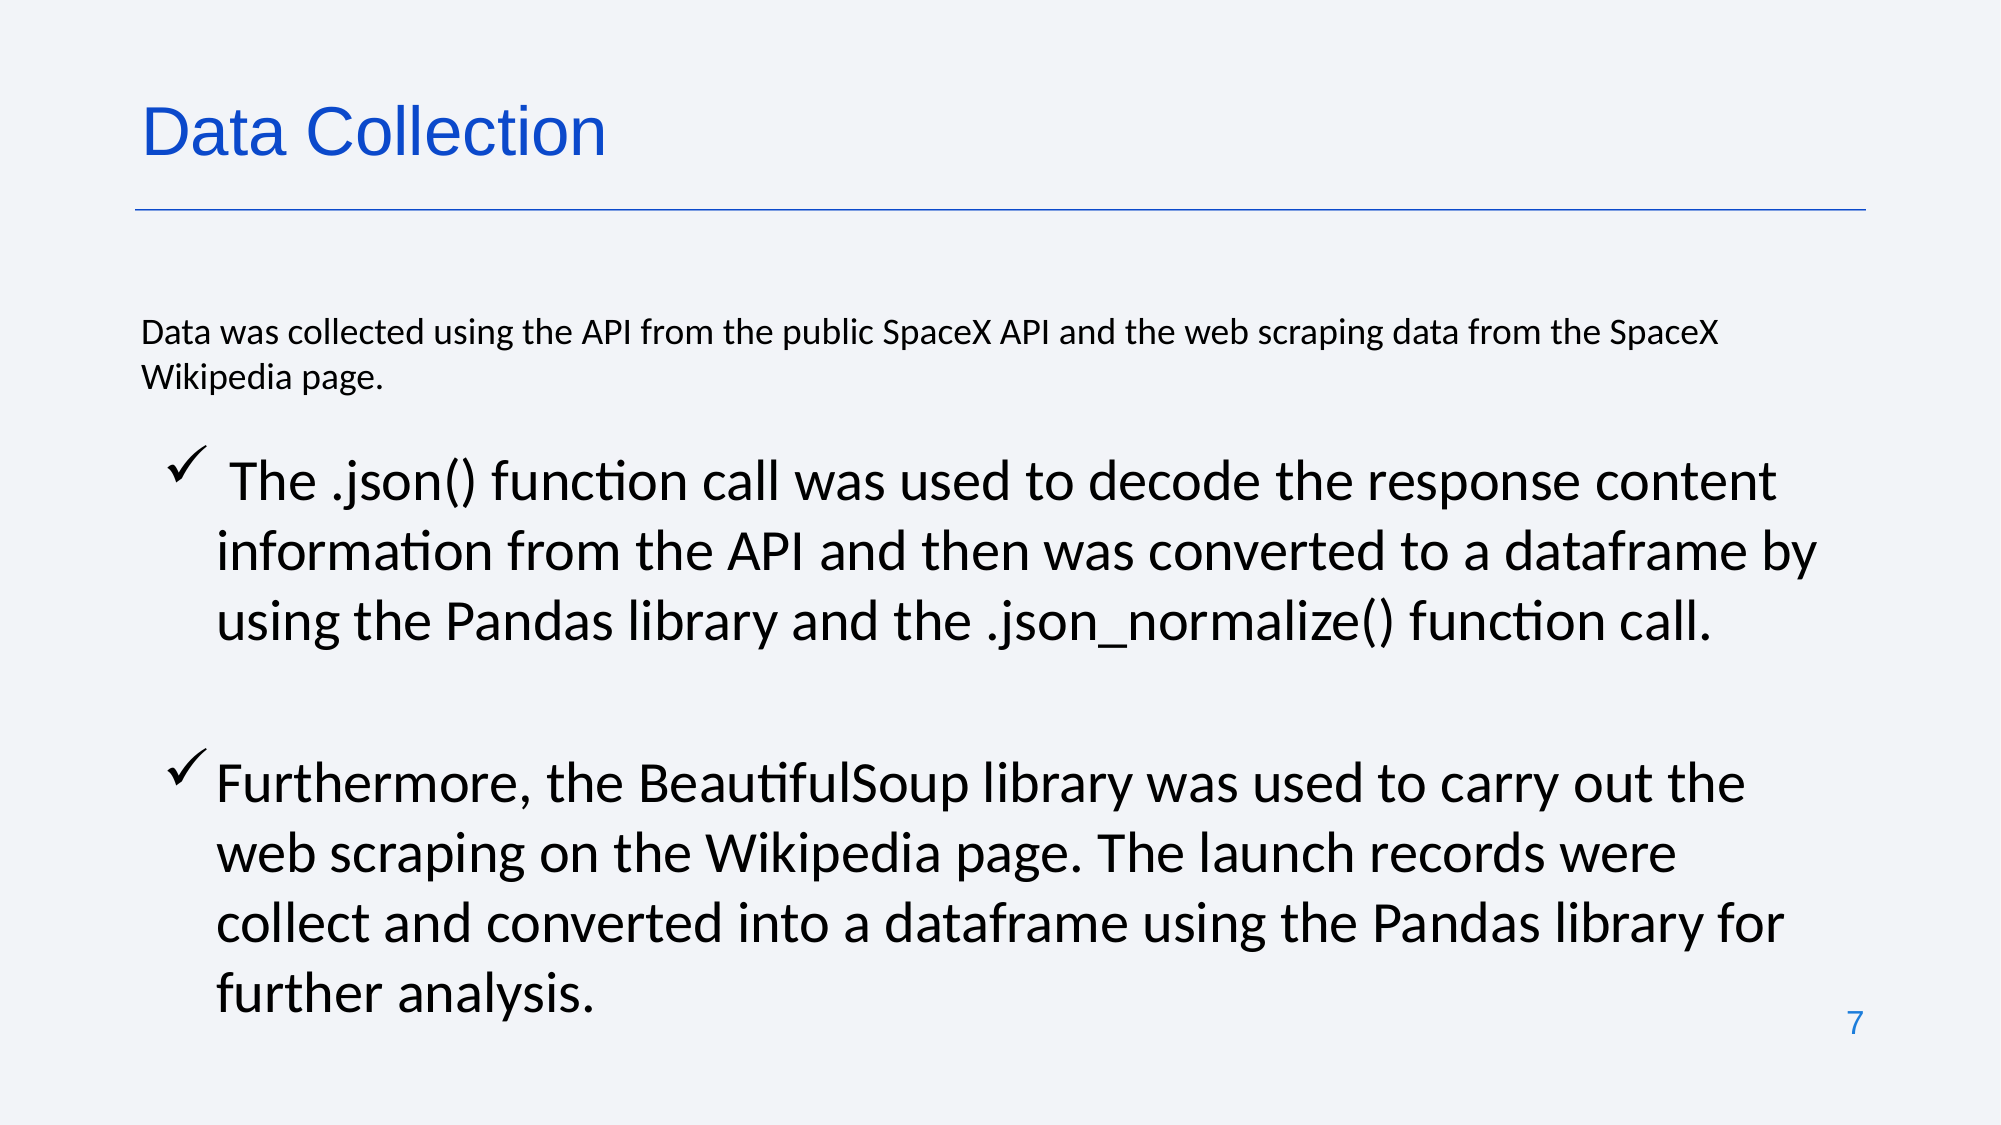

Data Collection
Data was collected using the API from the public SpaceX API and the web scraping data from the SpaceX Wikipedia page.

 The .json() function call was used to decode the response content information from the API and then was converted to a dataframe by using the Pandas library and the .json_normalize() function call.

Furthermore, the BeautifulSoup library was used to carry out the web scraping on the Wikipedia page. The launch records were collect and converted into a dataframe using the Pandas library for further analysis.
7